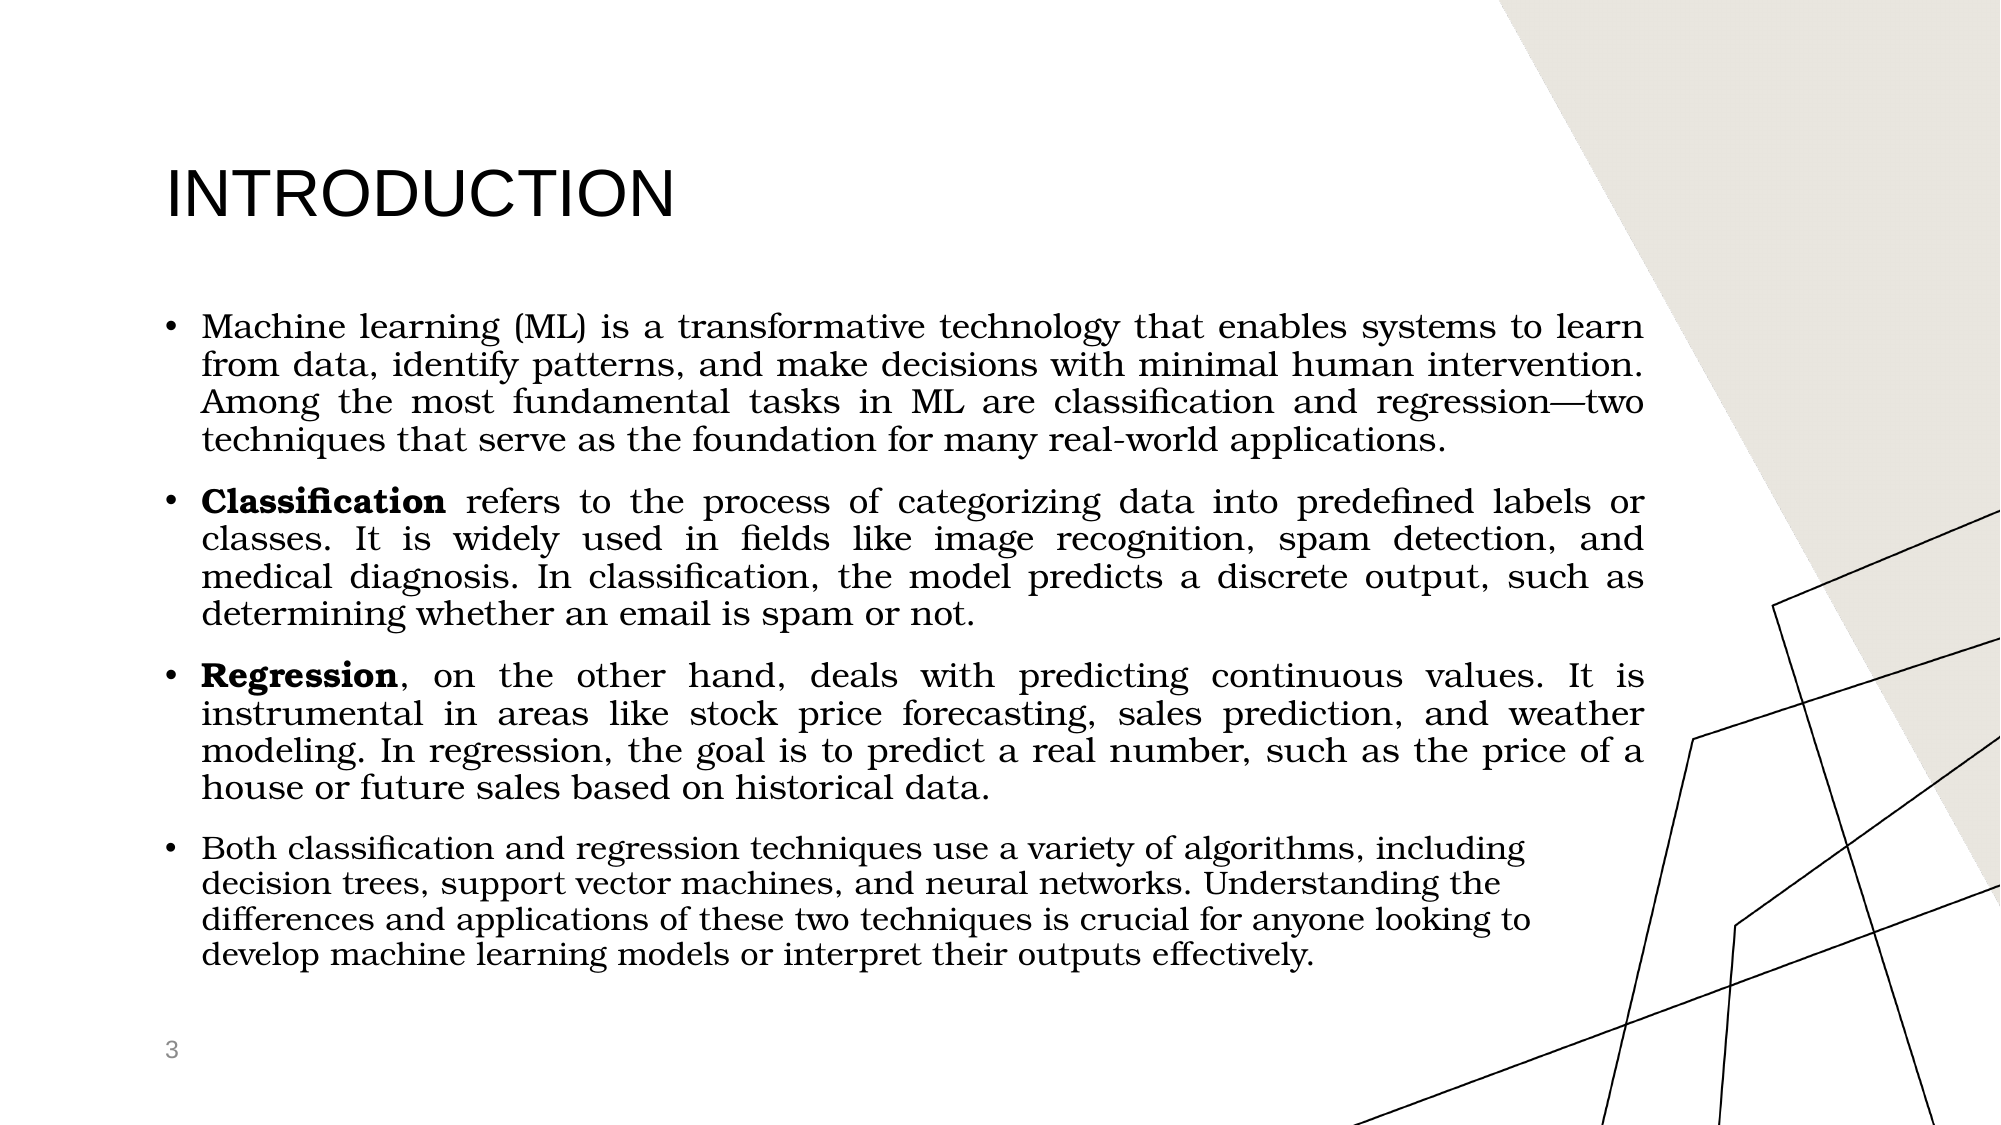

# Introduction
Machine learning (ML) is a transformative technology that enables systems to learn from data, identify patterns, and make decisions with minimal human intervention. Among the most fundamental tasks in ML are classification and regression—two techniques that serve as the foundation for many real-world applications.
Classification refers to the process of categorizing data into predefined labels or classes. It is widely used in fields like image recognition, spam detection, and medical diagnosis. In classification, the model predicts a discrete output, such as determining whether an email is spam or not.
Regression, on the other hand, deals with predicting continuous values. It is instrumental in areas like stock price forecasting, sales prediction, and weather modeling. In regression, the goal is to predict a real number, such as the price of a house or future sales based on historical data.
Both classification and regression techniques use a variety of algorithms, including decision trees, support vector machines, and neural networks. Understanding the differences and applications of these two techniques is crucial for anyone looking to develop machine learning models or interpret their outputs effectively.
3